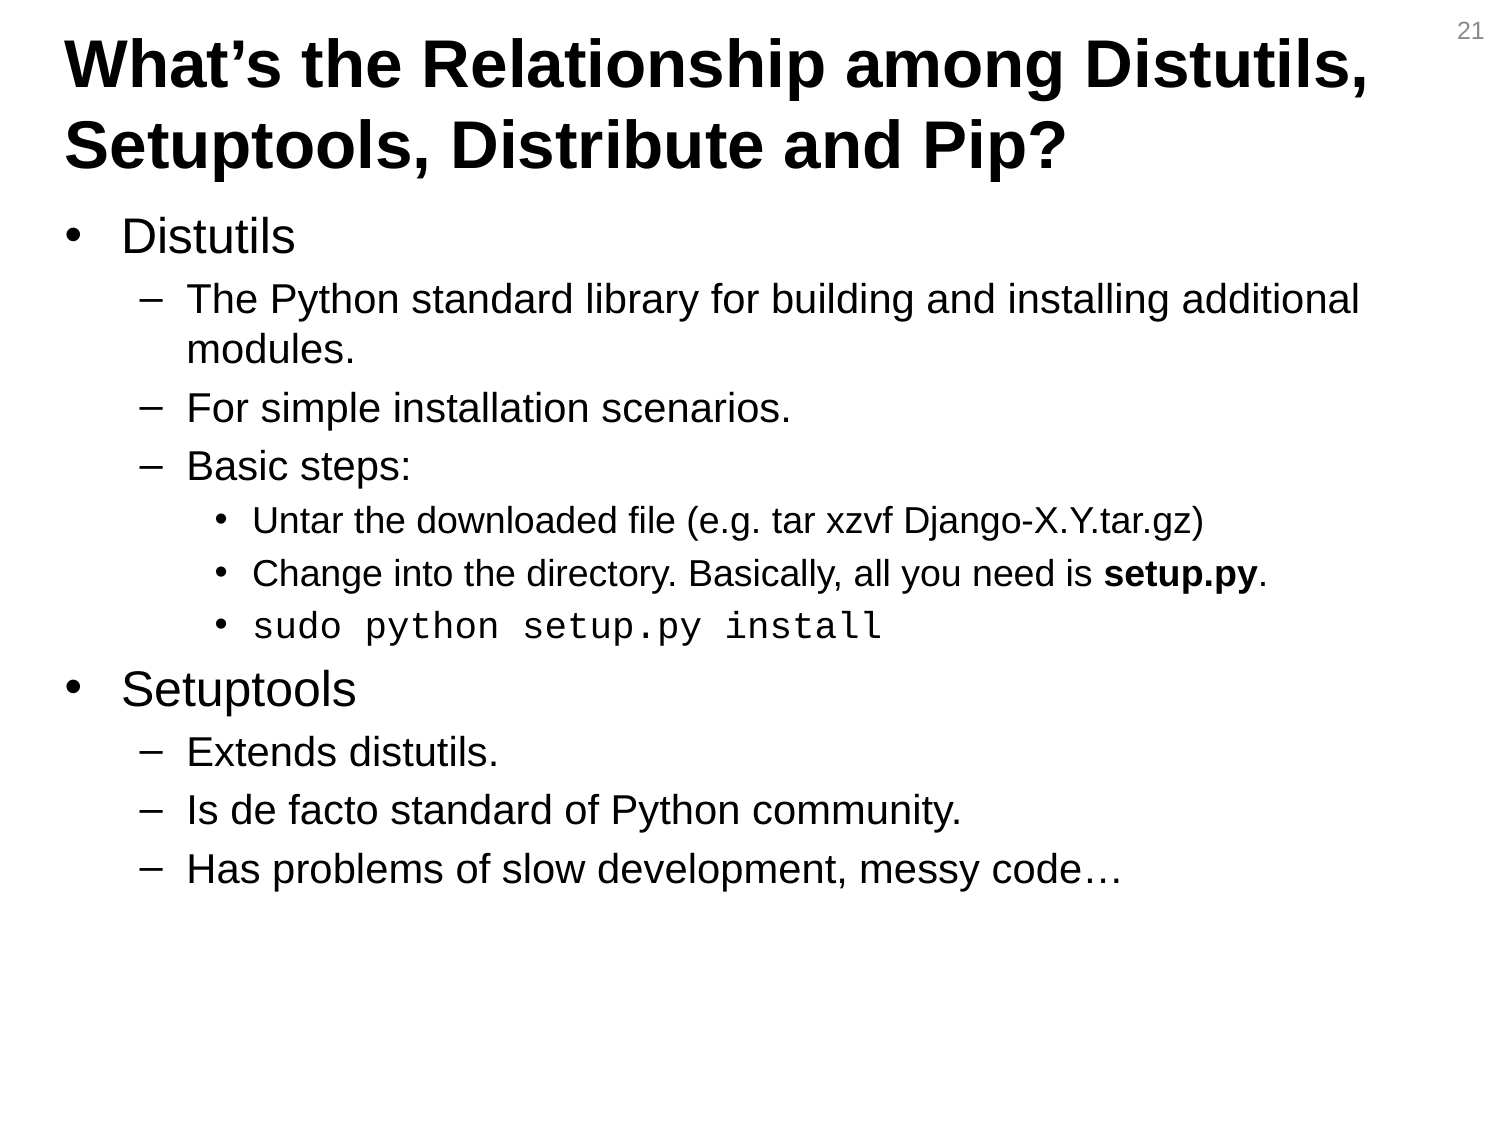

21
# What’s the Relationship among Distutils, Setuptools, Distribute and Pip?
Distutils
The Python standard library for building and installing additional modules.
For simple installation scenarios.
Basic steps:
Untar the downloaded file (e.g. tar xzvf Django-X.Y.tar.gz)
Change into the directory. Basically, all you need is setup.py.
sudo python setup.py install
Setuptools
Extends distutils.
Is de facto standard of Python community.
Has problems of slow development, messy code…